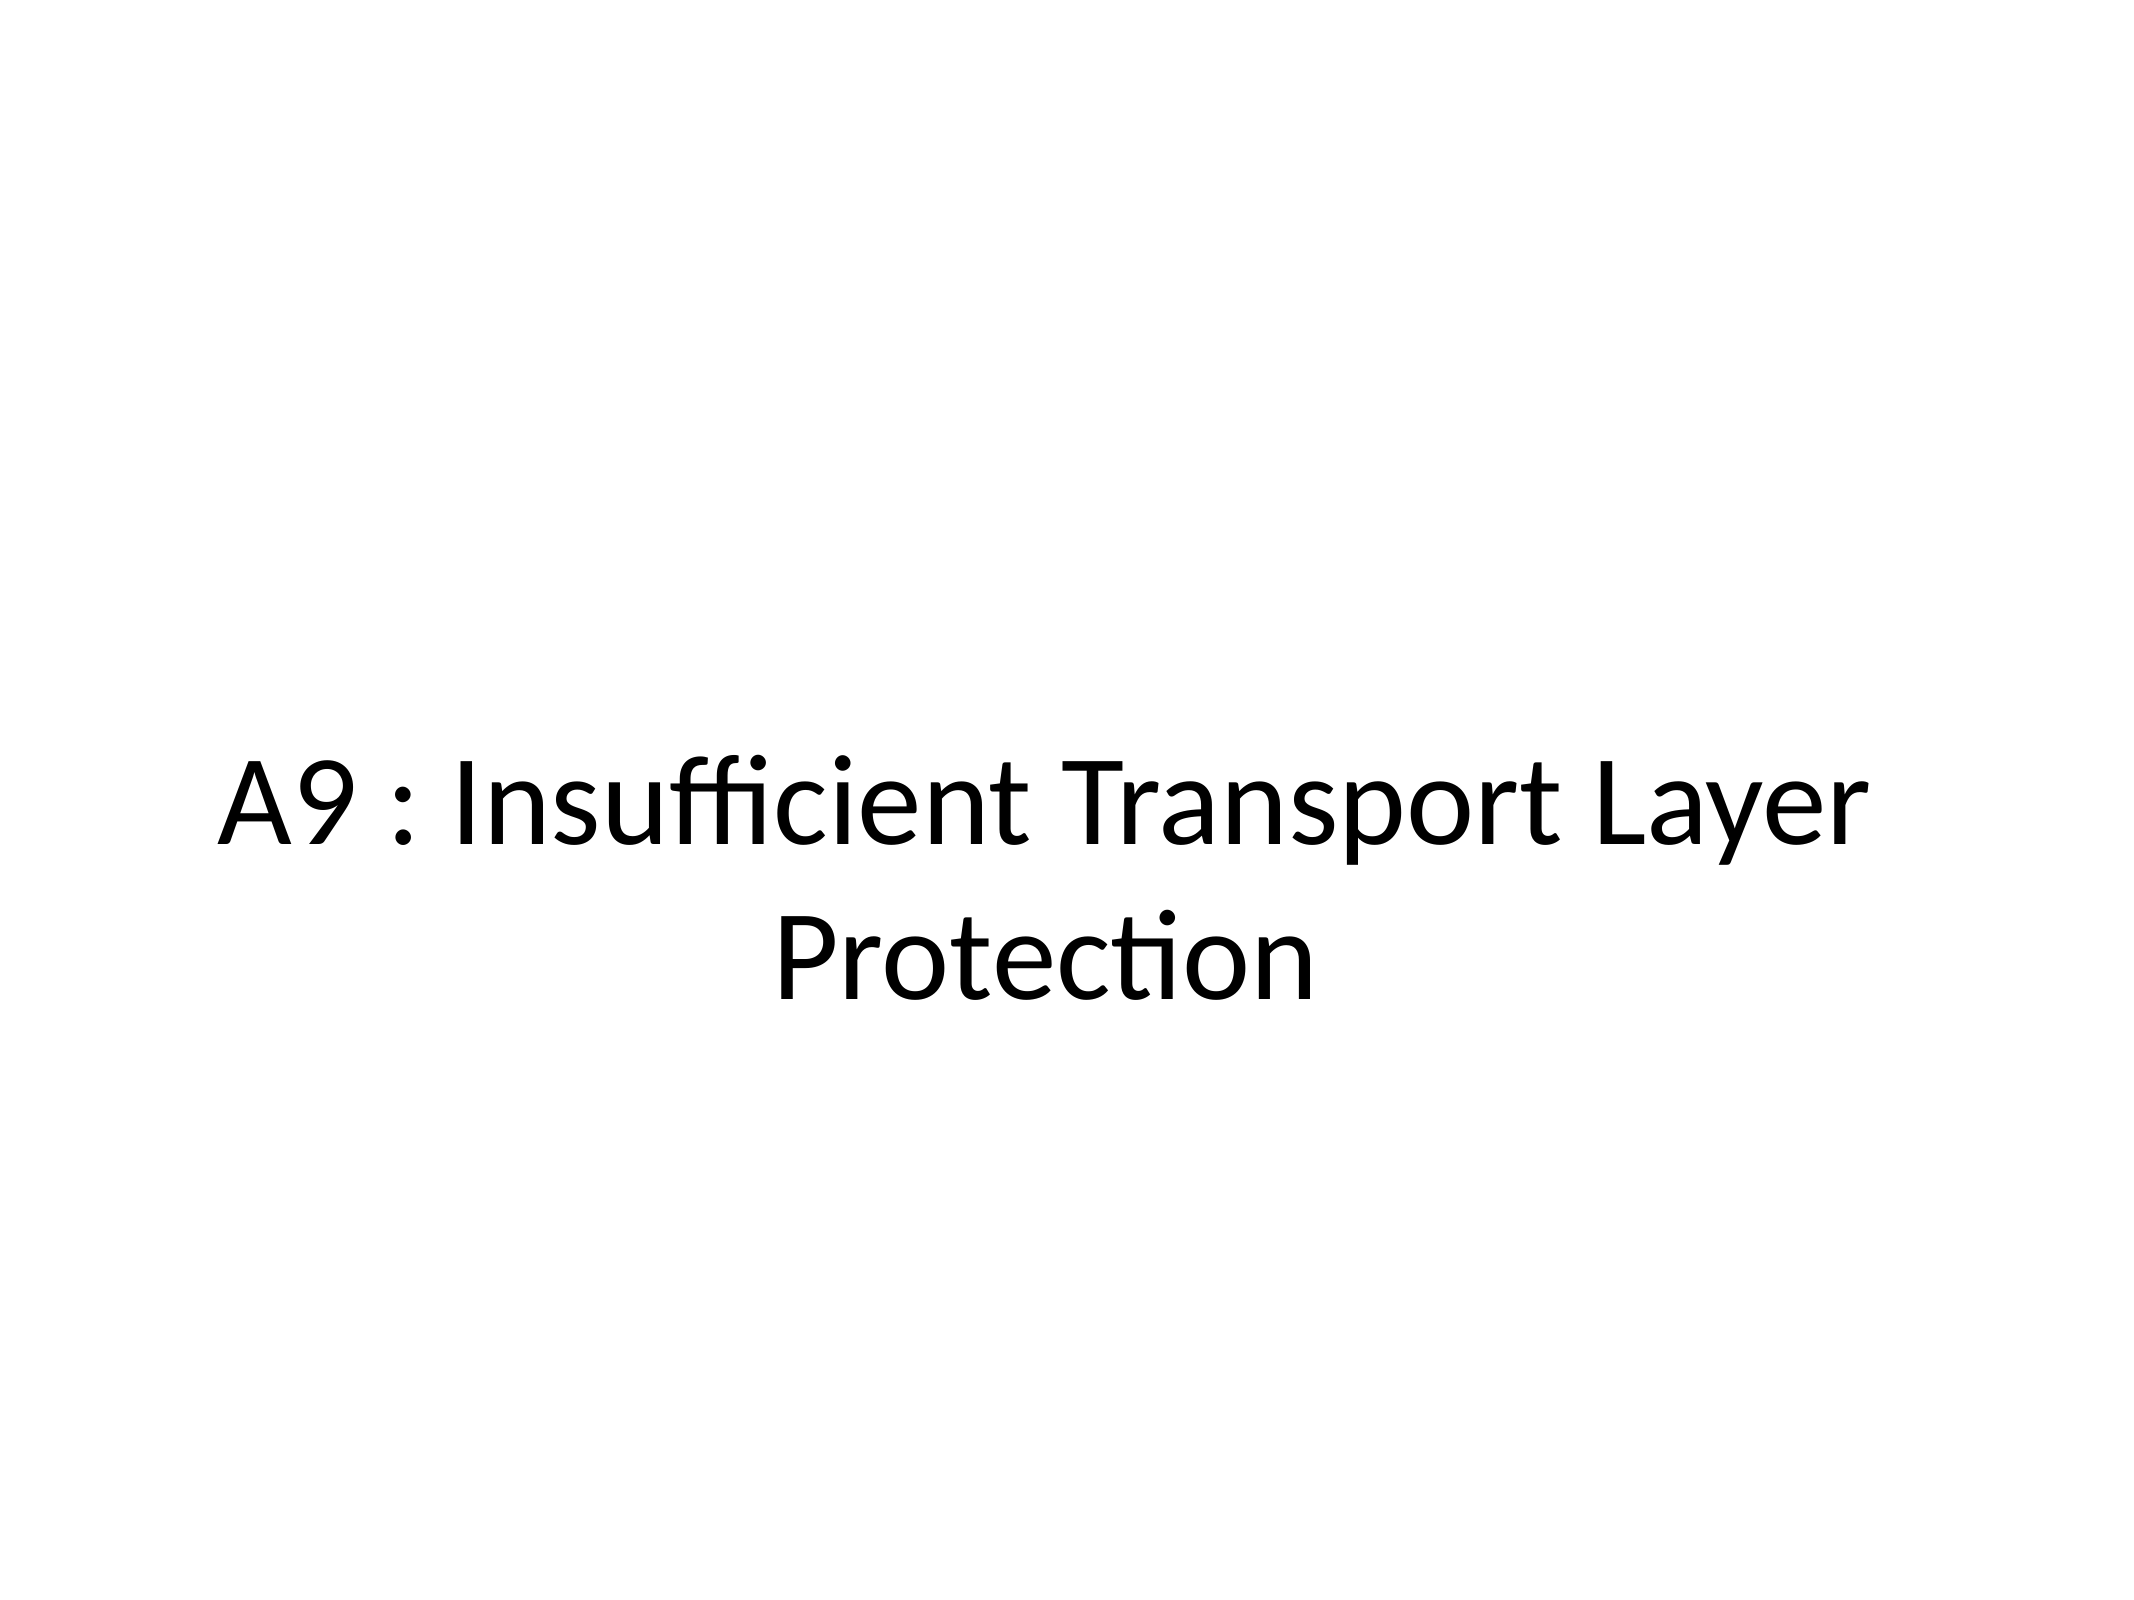

# A9 : Insufficient Transport Layer Protection
166